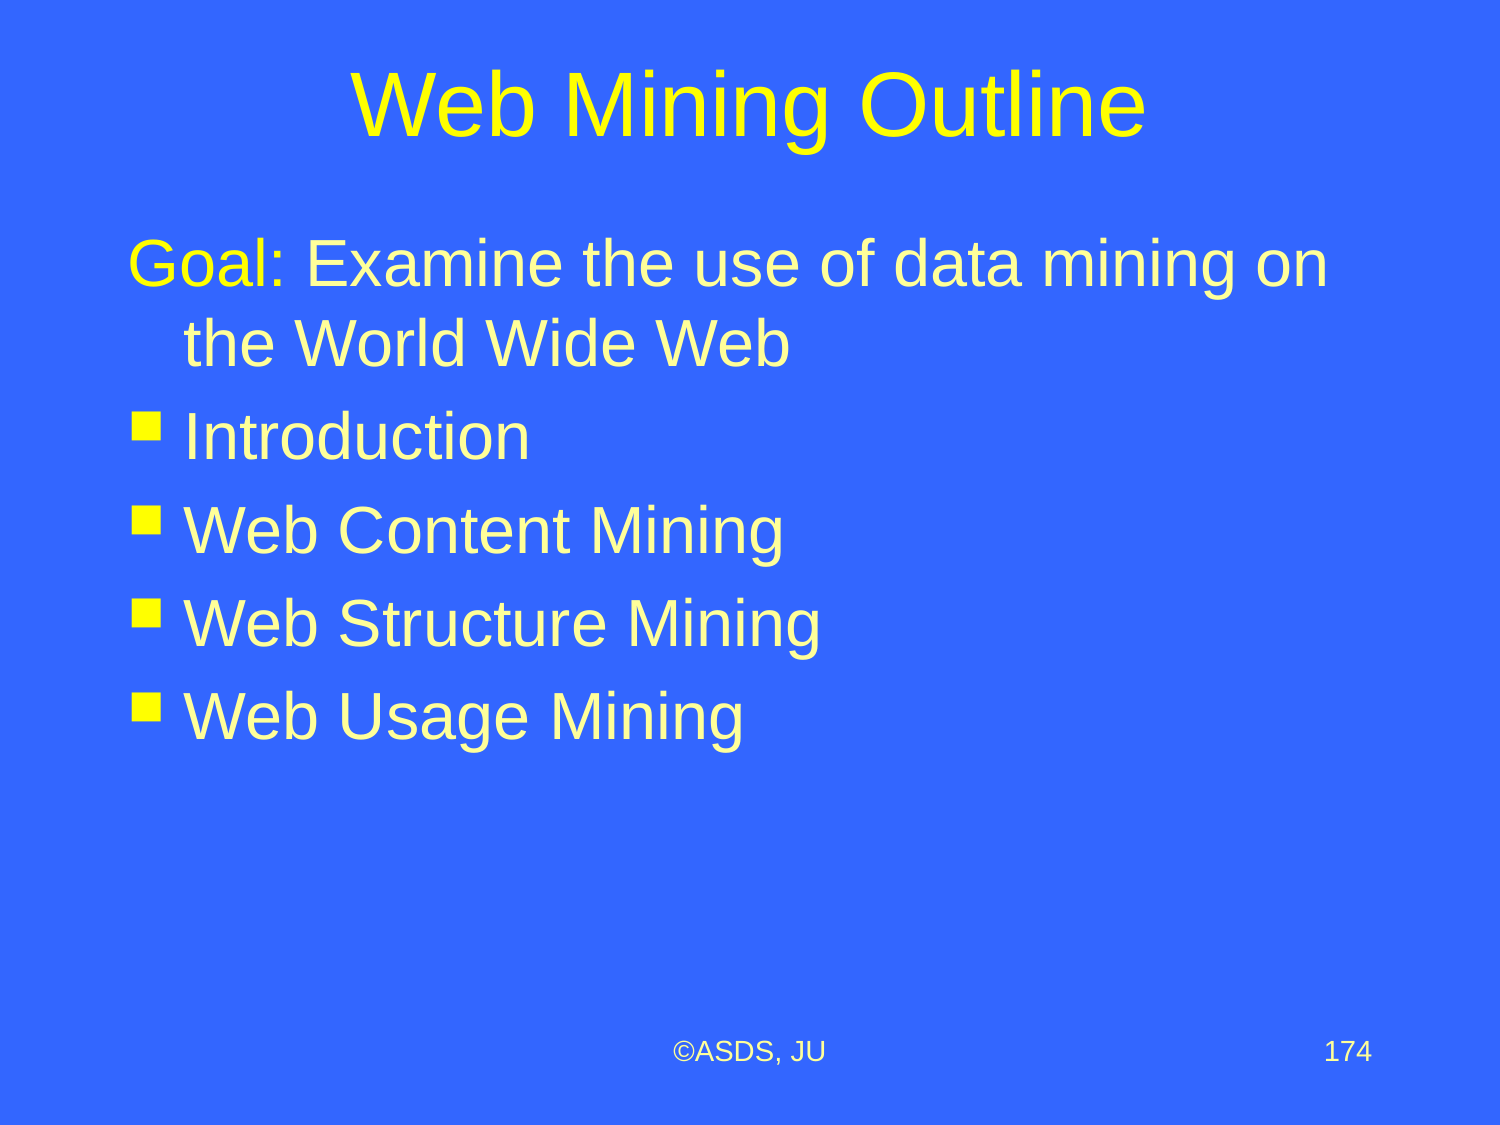

# Web Mining Outline
Goal: Examine the use of data mining on the World Wide Web
Introduction
Web Content Mining
Web Structure Mining
Web Usage Mining

©ASDS, JU
174